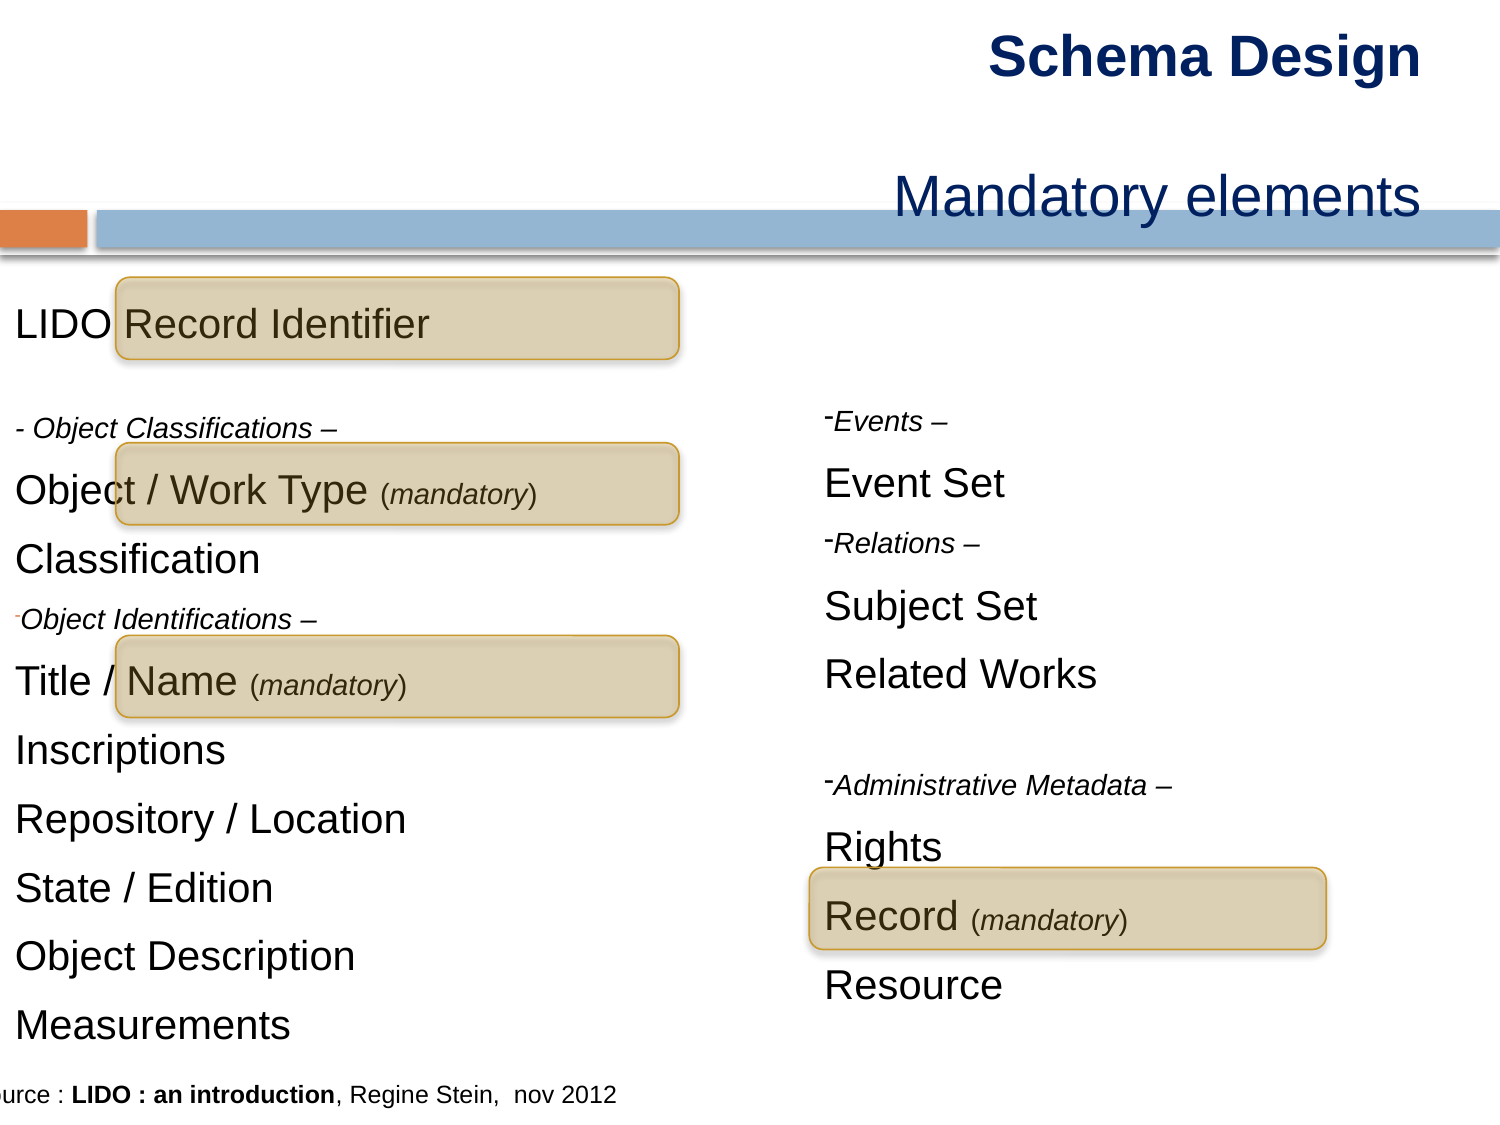

Schema Design

Mandatory elements
LIDO Record Identifier

- Object Classifications –
Object / Work Type (mandatory)
Classification
Object Identifications –
Title / Name (mandatory)
Inscriptions
Repository / Location
State / Edition
Object Description
Measurements

Events –
Event Set
Relations –
Subject Set
Related Works
Administrative Metadata –
Rights
Record (mandatory)
Resource

Source : LIDO : an introduction, Regine Stein,  nov 2012